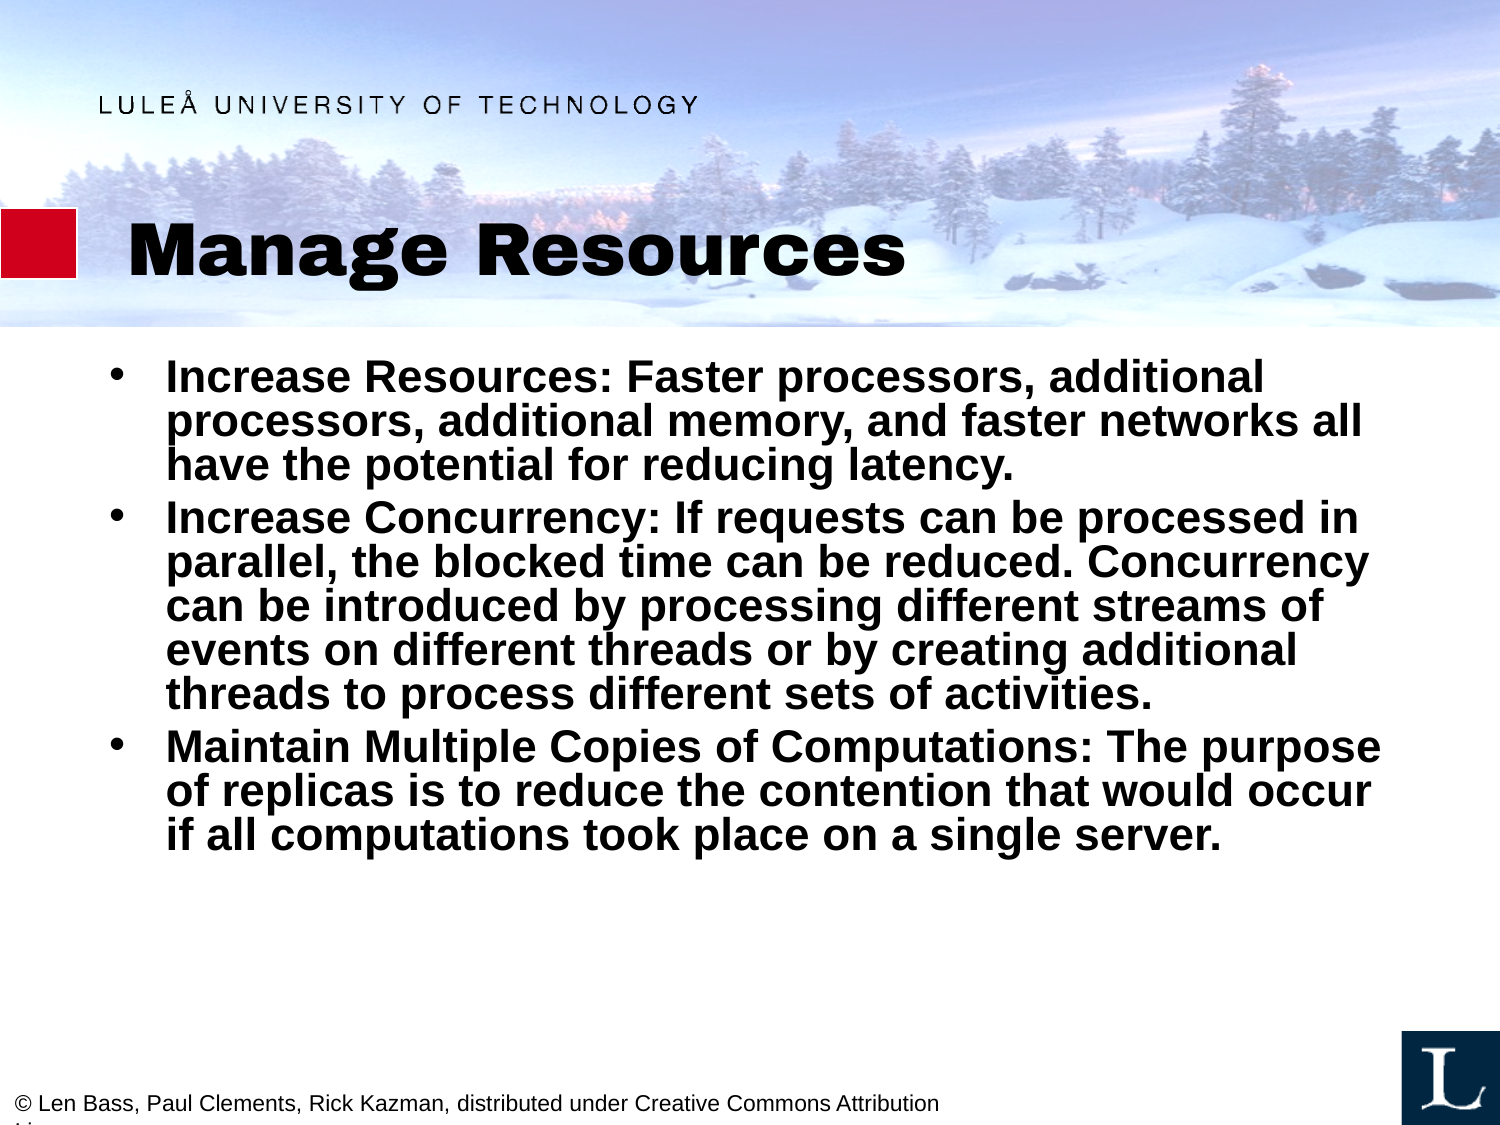

# Manage Resources
Increase Resources: Faster processors, additional processors, additional memory, and faster networks all have the potential for reducing latency.
Increase Concurrency: If requests can be processed in parallel, the blocked time can be reduced. Concurrency can be introduced by processing different streams of events on different threads or by creating additional threads to process different sets of activities.
Maintain Multiple Copies of Computations: The purpose of replicas is to reduce the contention that would occur if all computations took place on a single server.
© Len Bass, Paul Clements, Rick Kazman, distributed under Creative Commons Attribution License